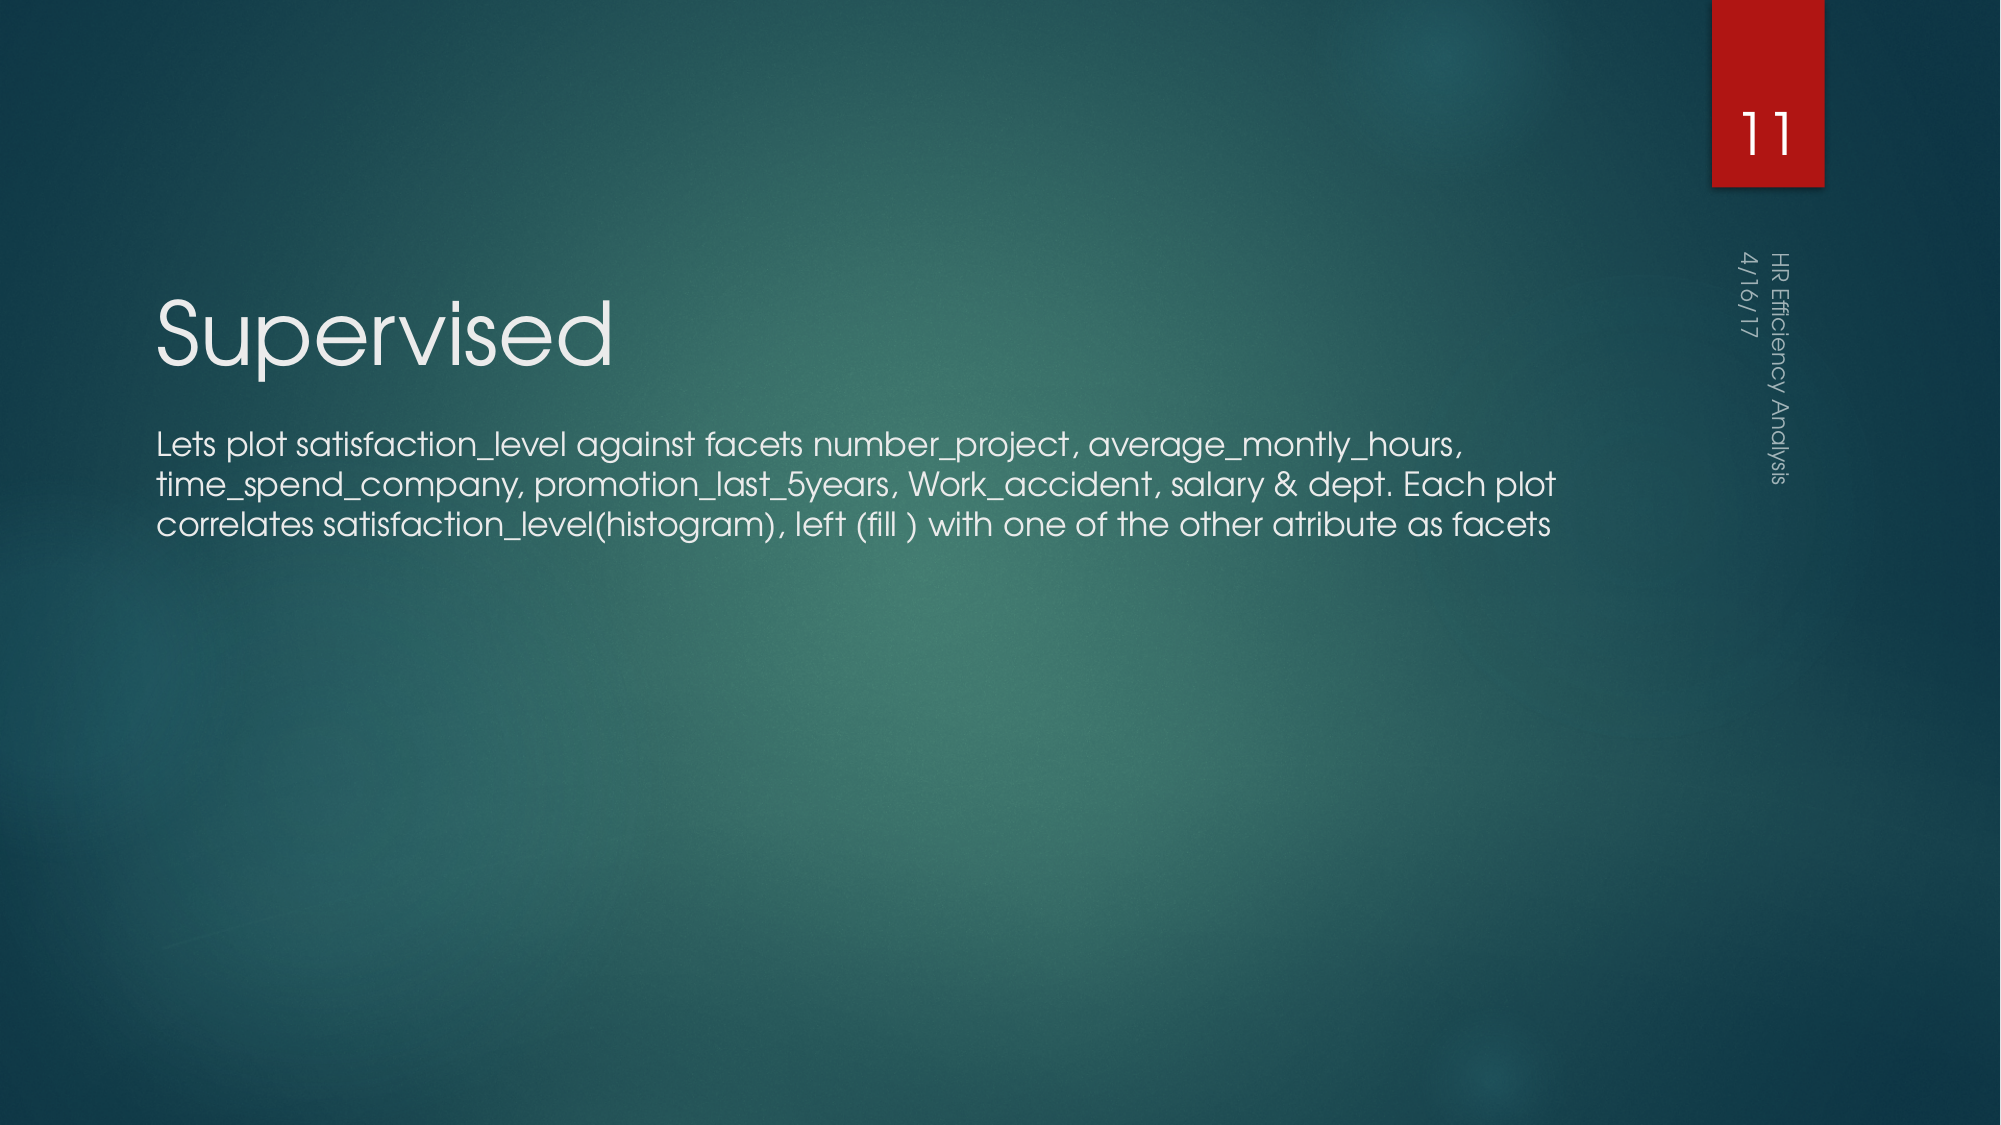

11
# Supervised Lets plot satisfaction_level against facets number_project, average_montly_hours, time_spend_company, promotion_last_5years, Work_accident, salary & dept. Each plot correlates satisfaction_level(histogram), left (fill ) with one of the other atribute as facets
4/16/17
HR Efficiency Analysis